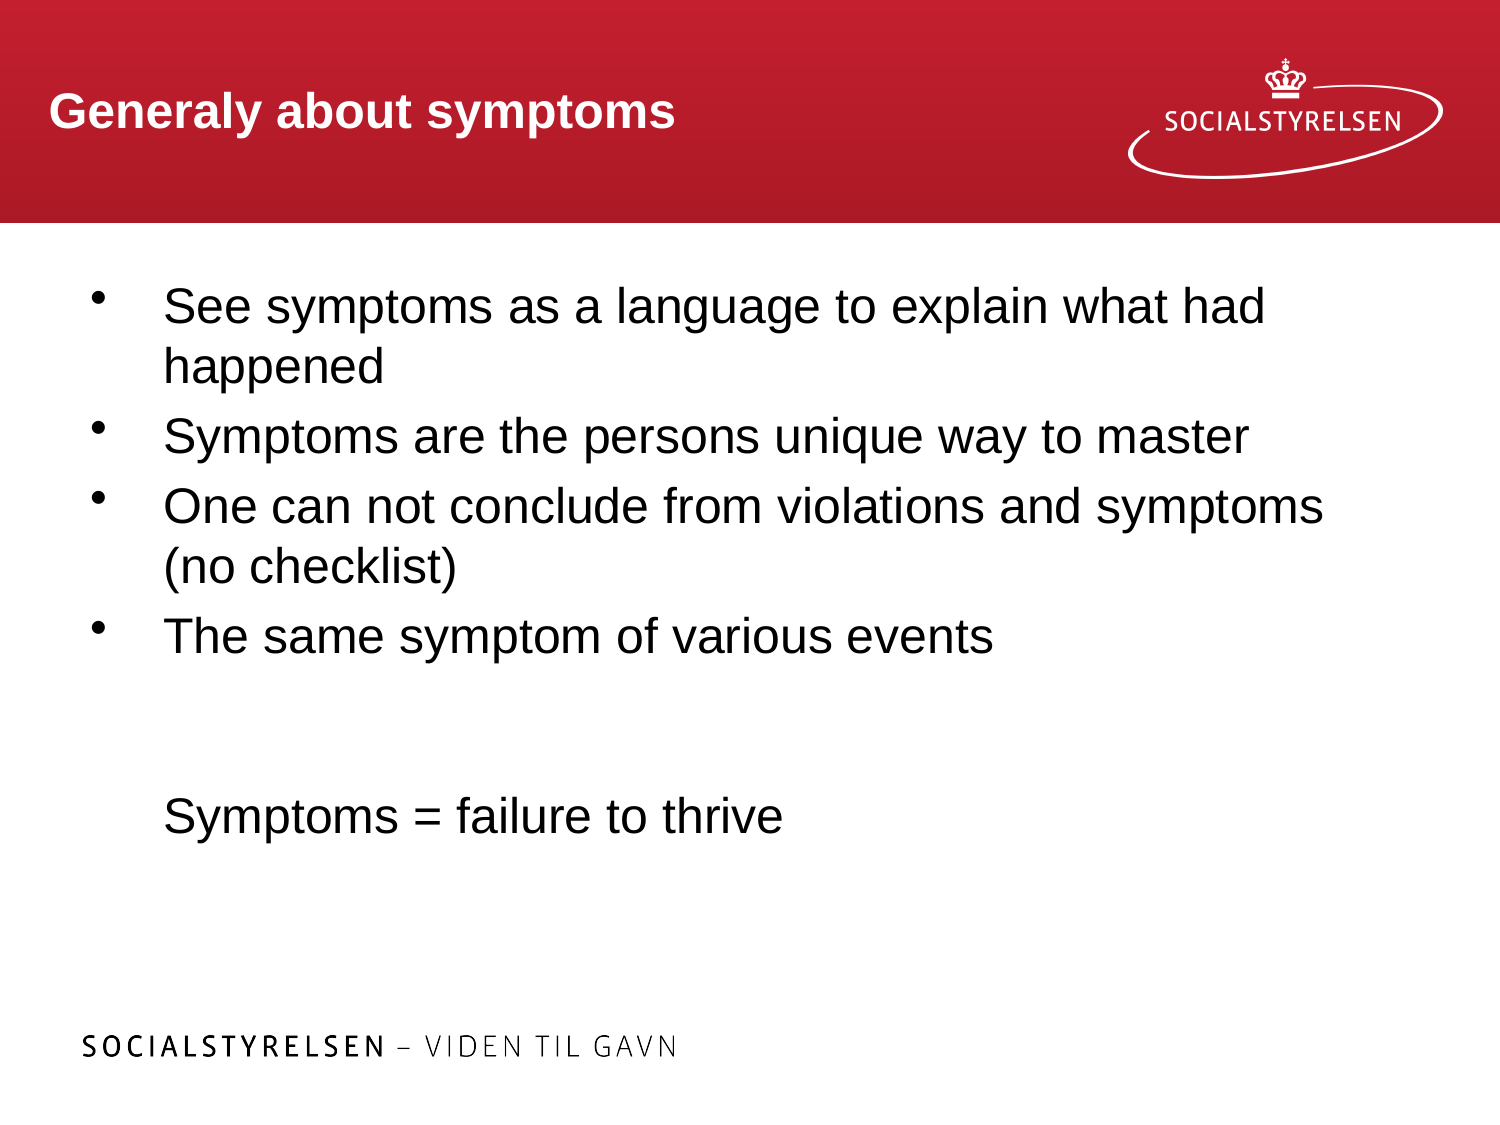

Generaly about symptoms
See symptoms as a language to explain what had happened
Symptoms are the persons unique way to master
One can not conclude from violations and symptoms (no checklist)
The same symptom of various events
Symptoms = failure to thrive